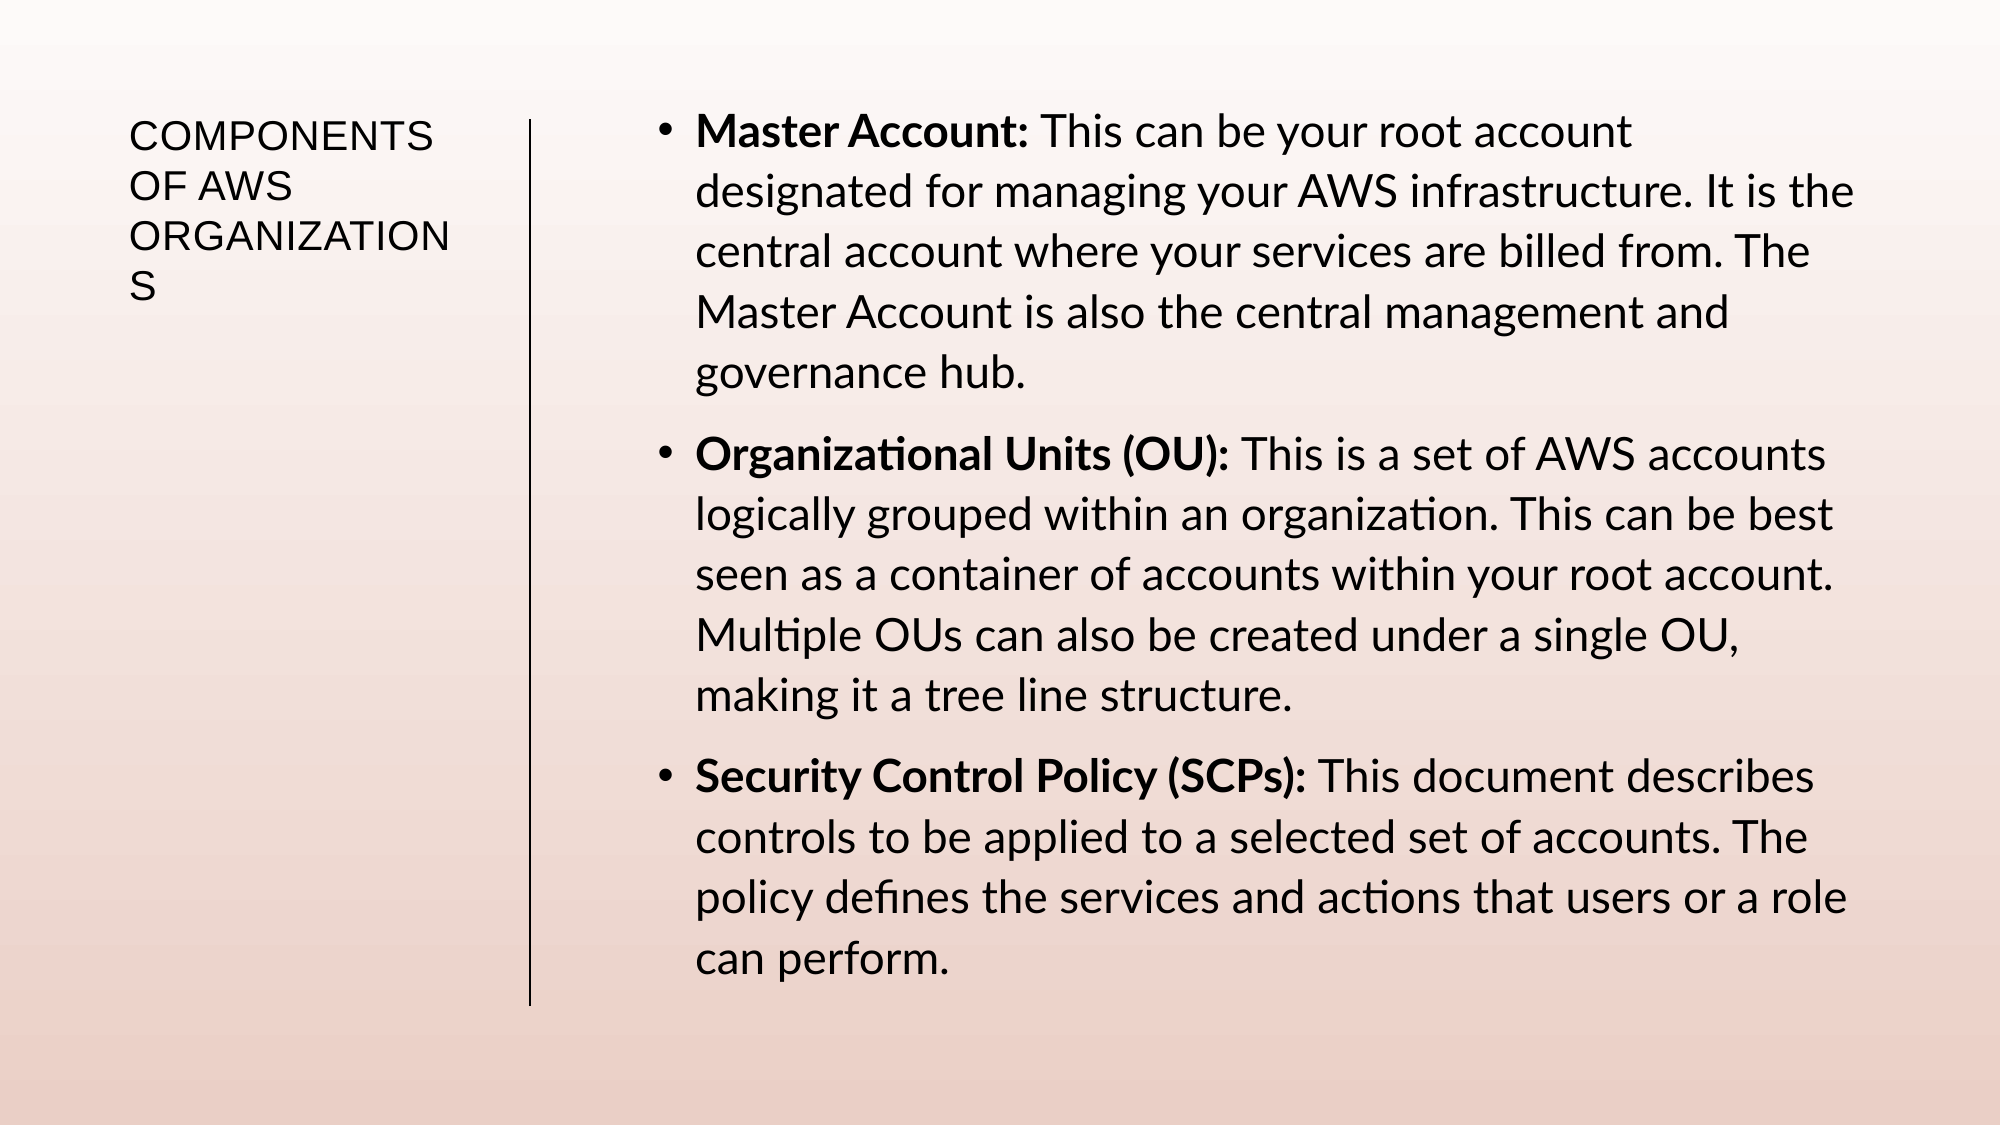

Master Account: This can be your root account designated for managing your AWS infrastructure. It is the central account where your services are billed from. The Master Account is also the central management and governance hub.
Organizational Units (OU): This is a set of AWS accounts logically grouped within an organization. This can be best seen as a container of accounts within your root account. Multiple OUs can also be created under a single OU, making it a tree line structure.
Security Control Policy (SCPs): This document describes controls to be applied to a selected set of accounts. The policy defines the services and actions that users or a role can perform.

# Components of AWS Organizations